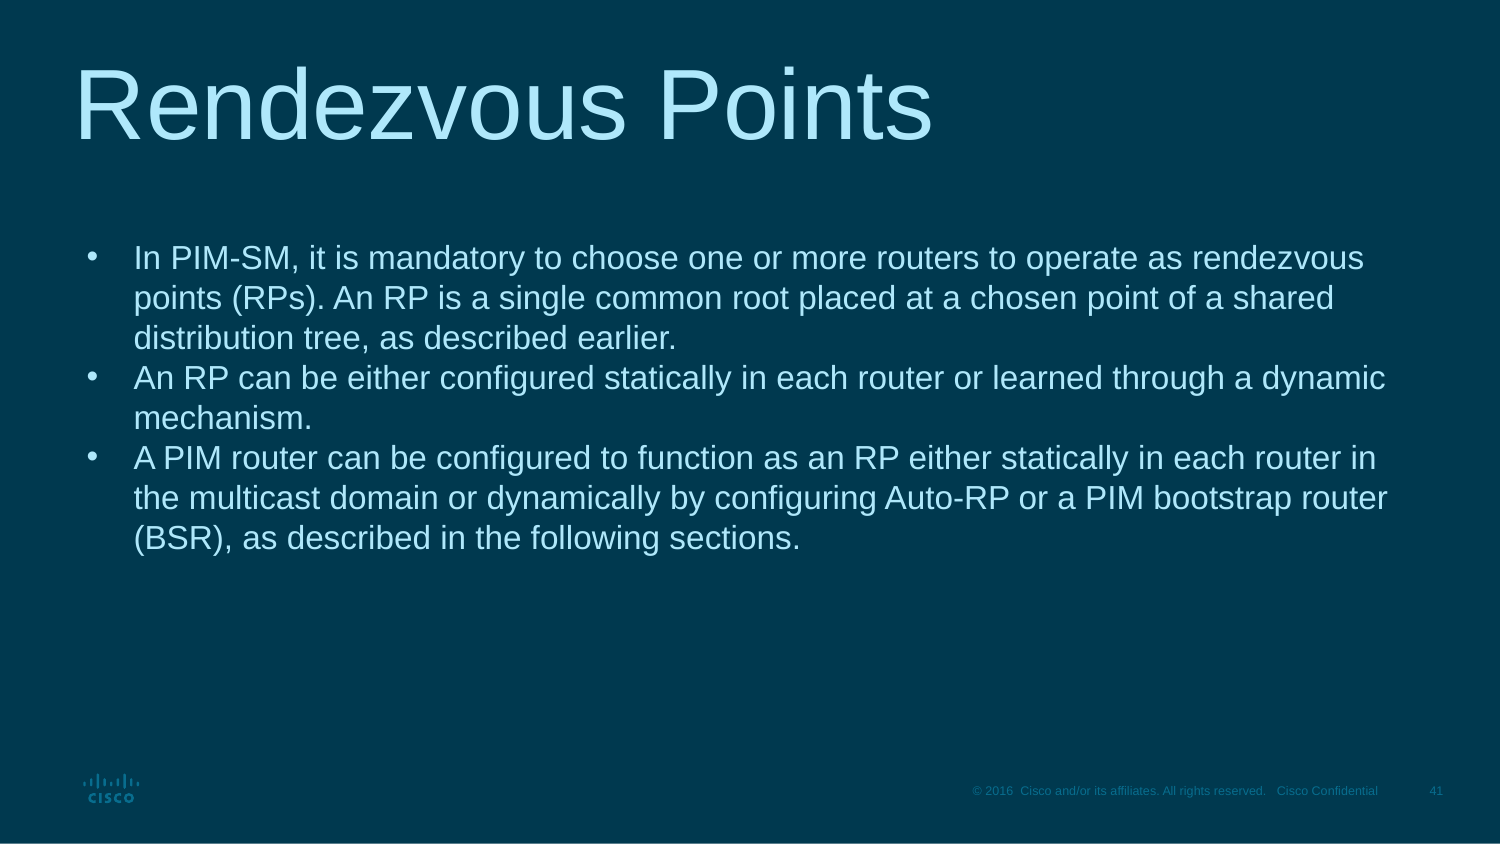

# Rendezvous Points
In PIM-SM, it is mandatory to choose one or more routers to operate as rendezvous points (RPs). An RP is a single common root placed at a chosen point of a shared distribution tree, as described earlier.
An RP can be either configured statically in each router or learned through a dynamic mechanism.
A PIM router can be configured to function as an RP either statically in each router in the multicast domain or dynamically by configuring Auto-RP or a PIM bootstrap router (BSR), as described in the following sections.